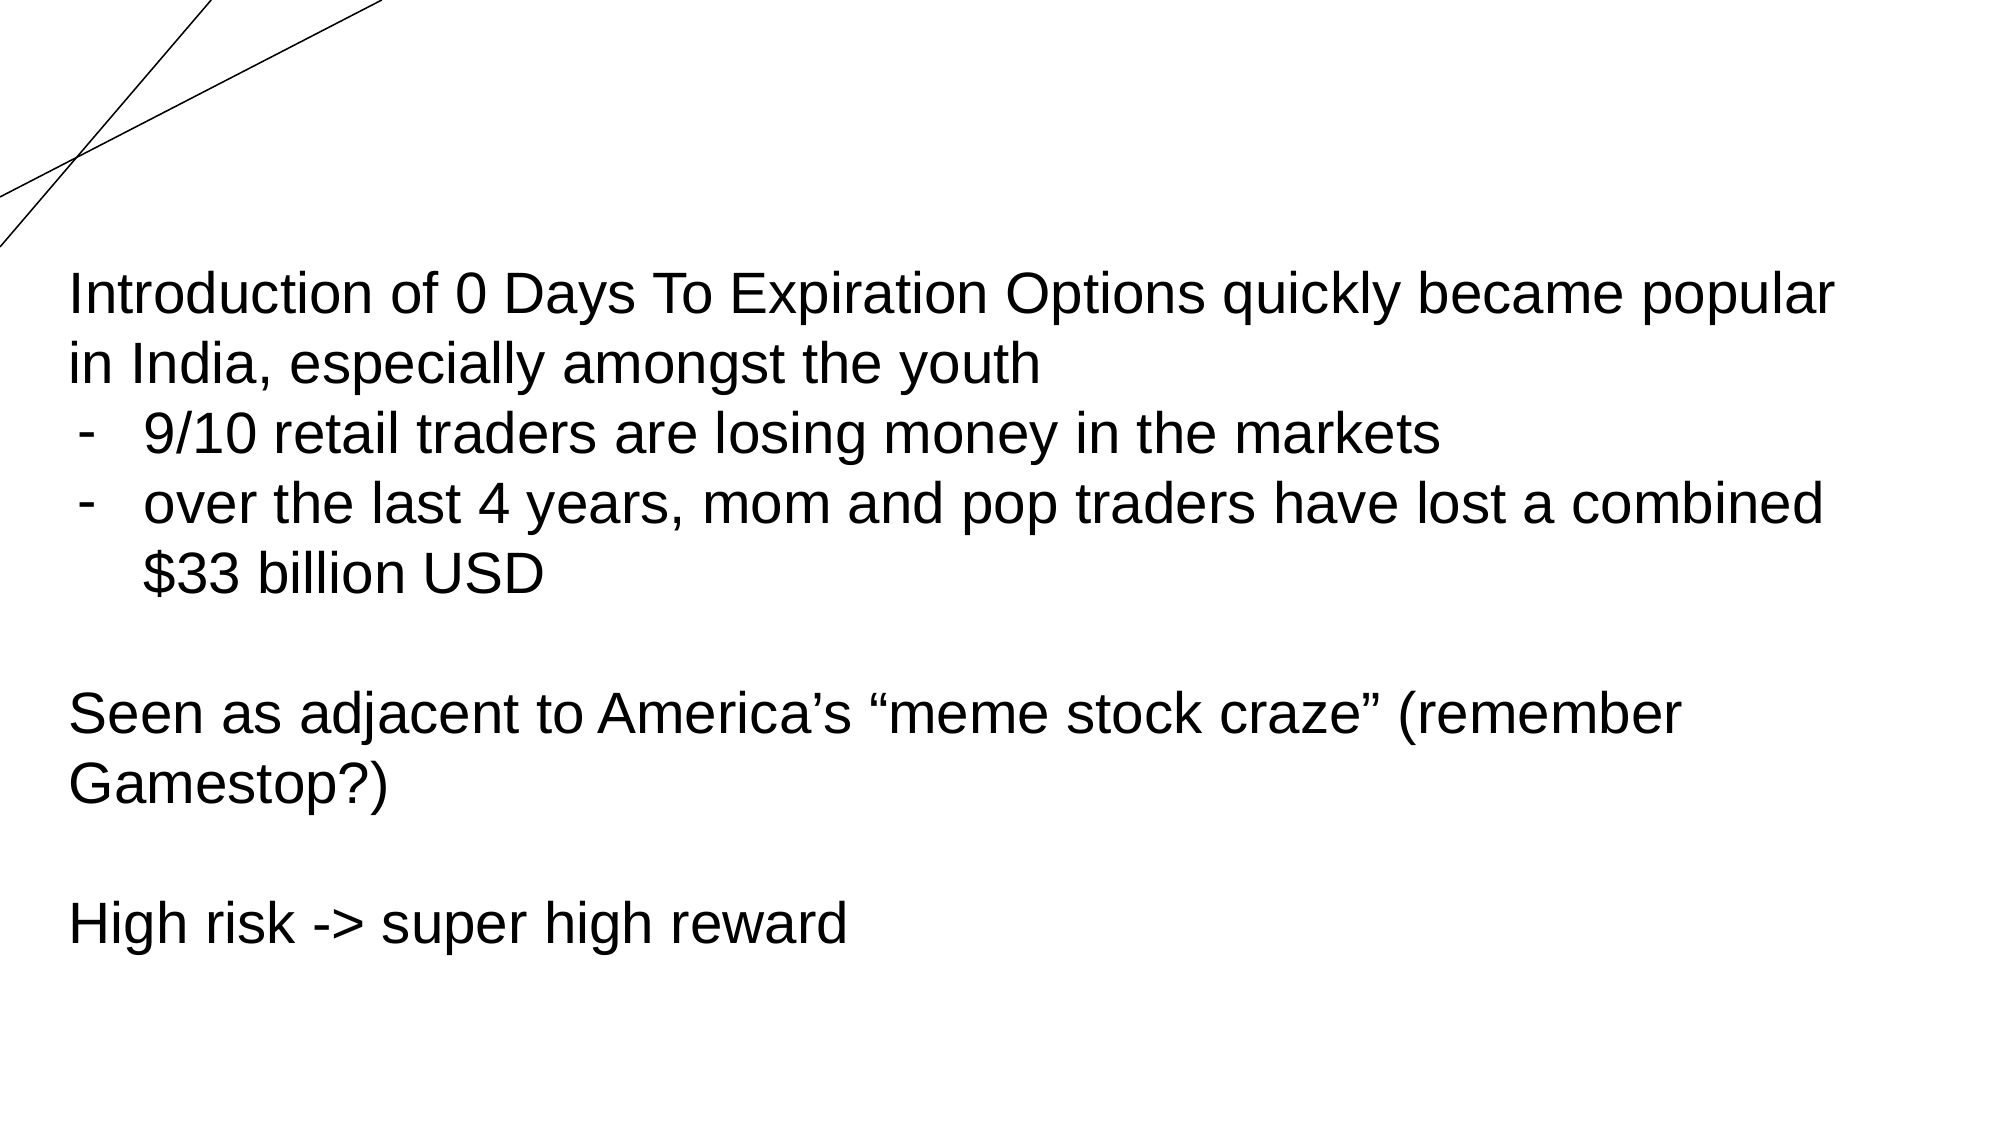

Introduction of 0 Days To Expiration Options quickly became popular in India, especially amongst the youth
9/10 retail traders are losing money in the markets
over the last 4 years, mom and pop traders have lost a combined $33 billion USD

Seen as adjacent to America’s “meme stock craze” (remember Gamestop?)

High risk -> super high reward